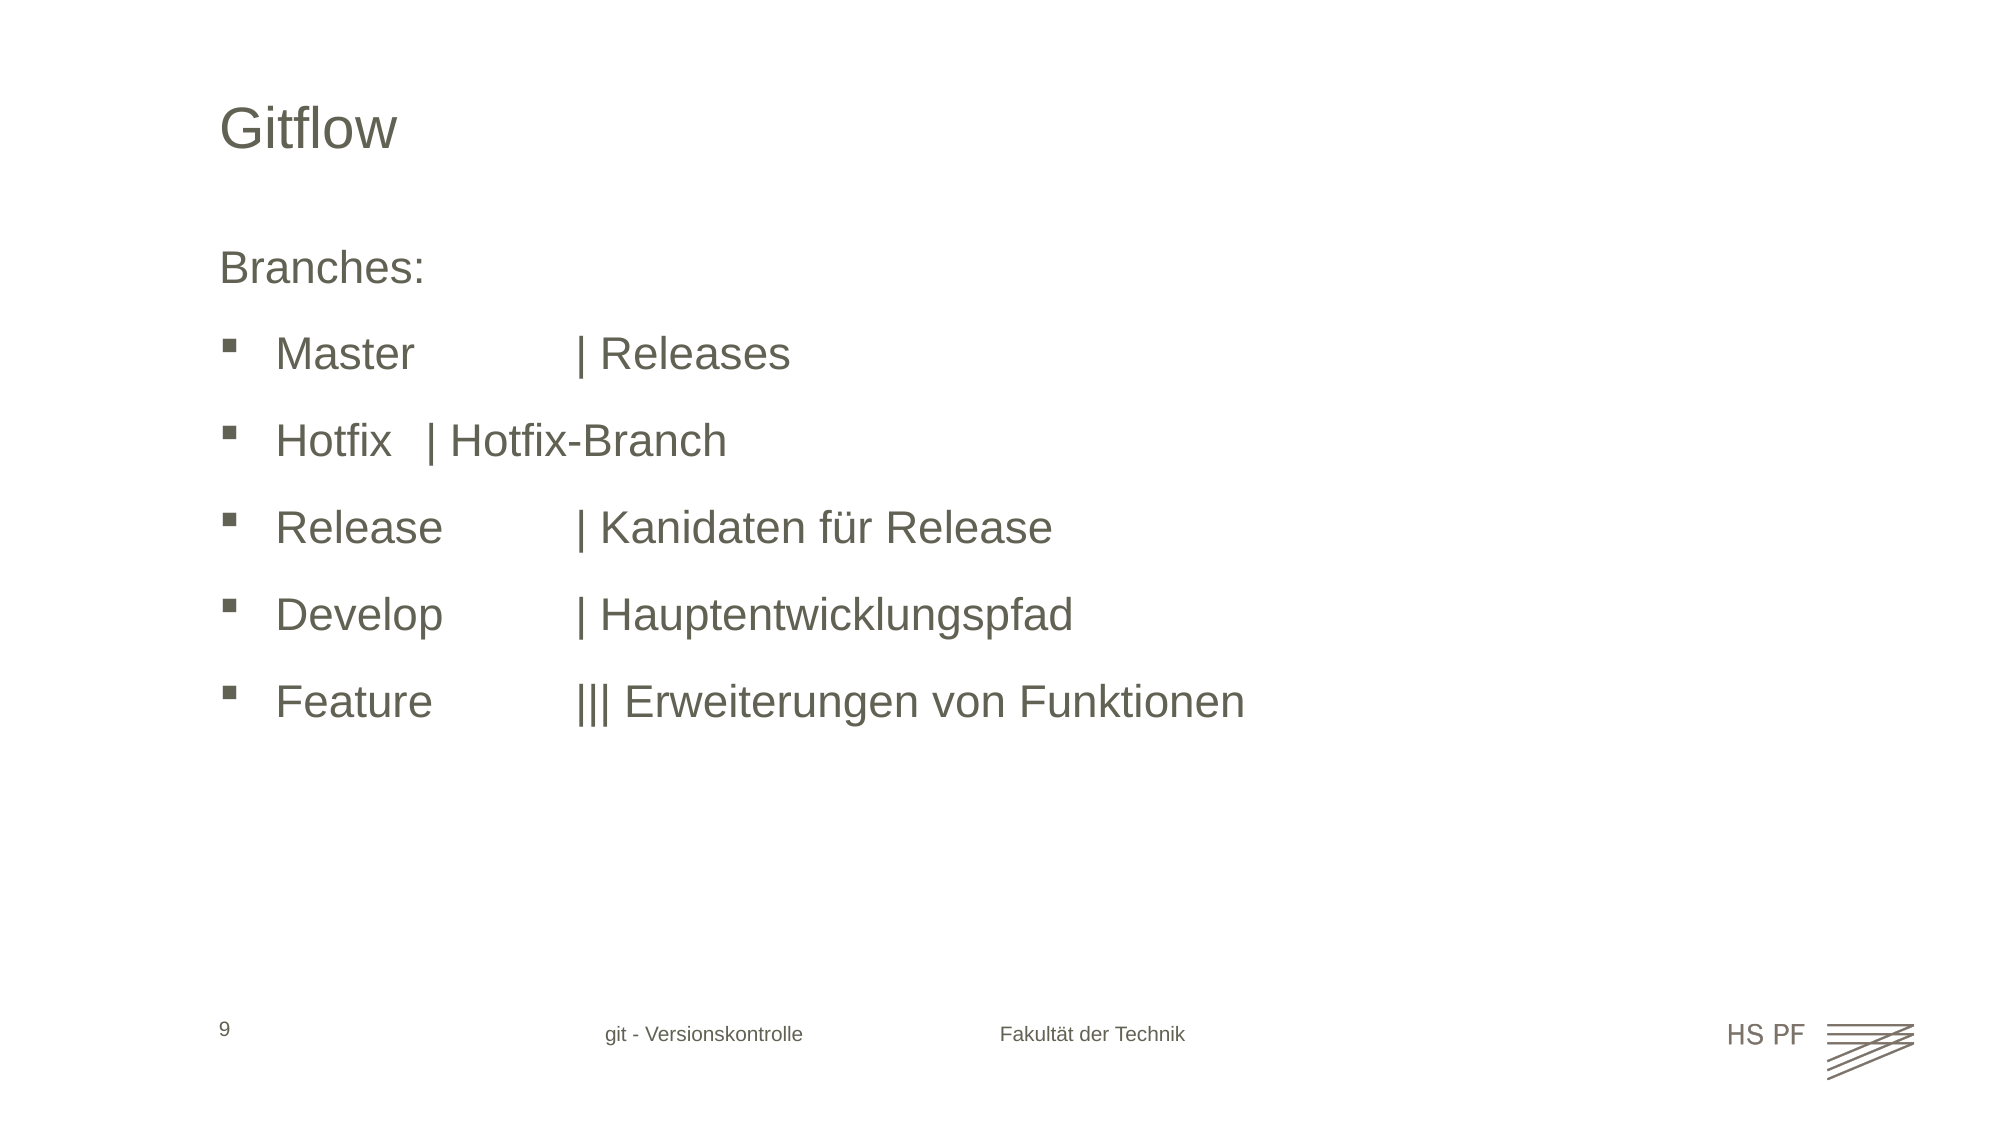

# Gitflow
Branches:
Master  	| Releases
Hotfix	| Hotfix-Branch
Release	| Kanidaten für Release
Develop	| Hauptentwicklungspfad
Feature	||| Erweiterungen von Funktionen